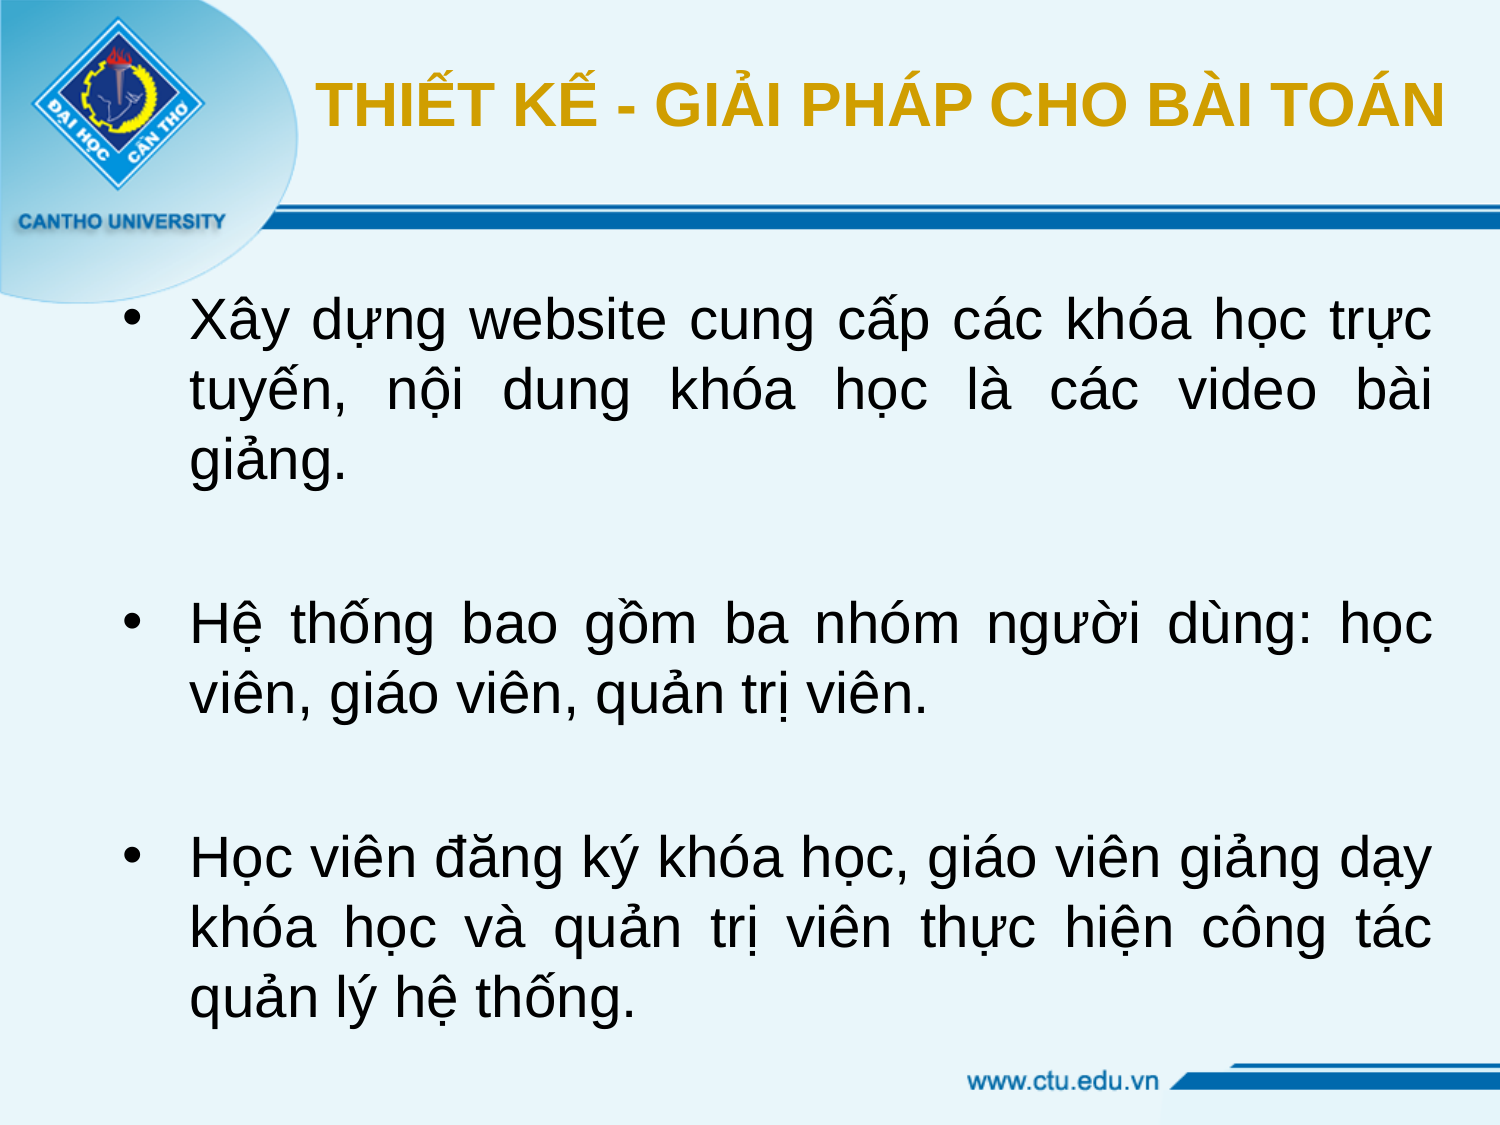

# THIẾT KẾ - GIẢI PHÁP CHO BÀI TOÁN
Xây dựng website cung cấp các khóa học trực tuyến, nội dung khóa học là các video bài giảng.

Hệ thống bao gồm ba nhóm người dùng: học viên, giáo viên, quản trị viên.

Học viên đăng ký khóa học, giáo viên giảng dạy khóa học và quản trị viên thực hiện công tác quản lý hệ thống.